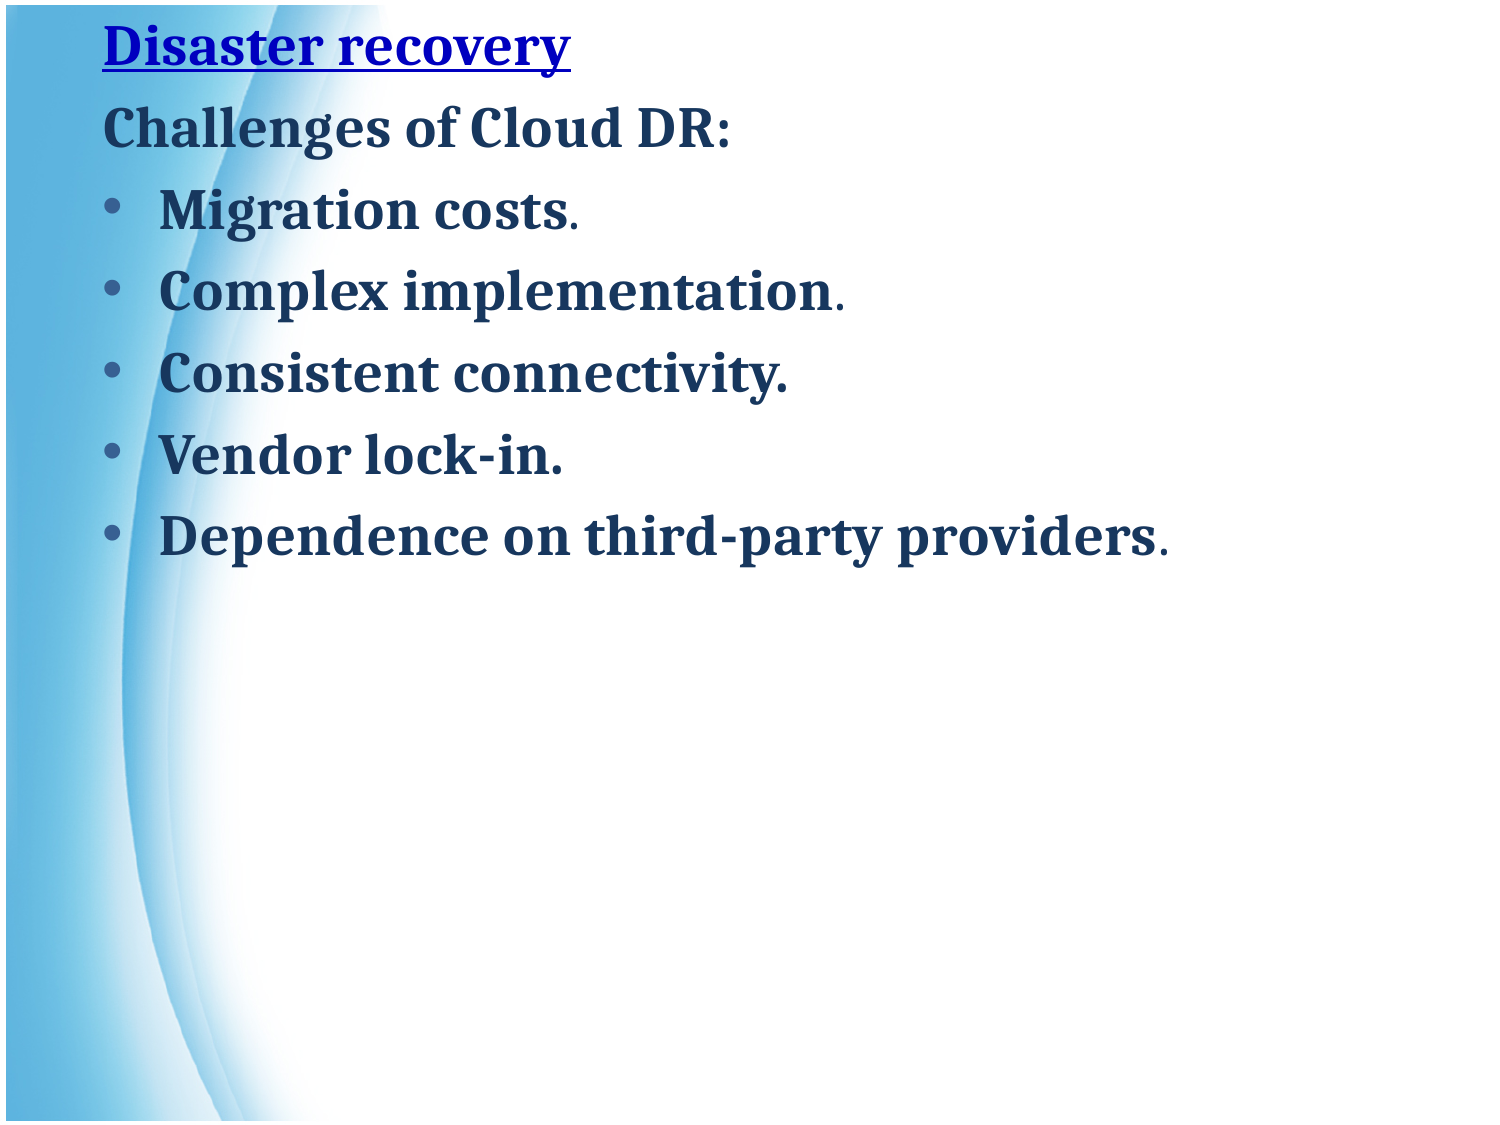

Disaster recovery
Challenges of Cloud DR:
Migration costs.
Complex implementation.
Consistent connectivity.
Vendor lock-in.
Dependence on third-party providers.